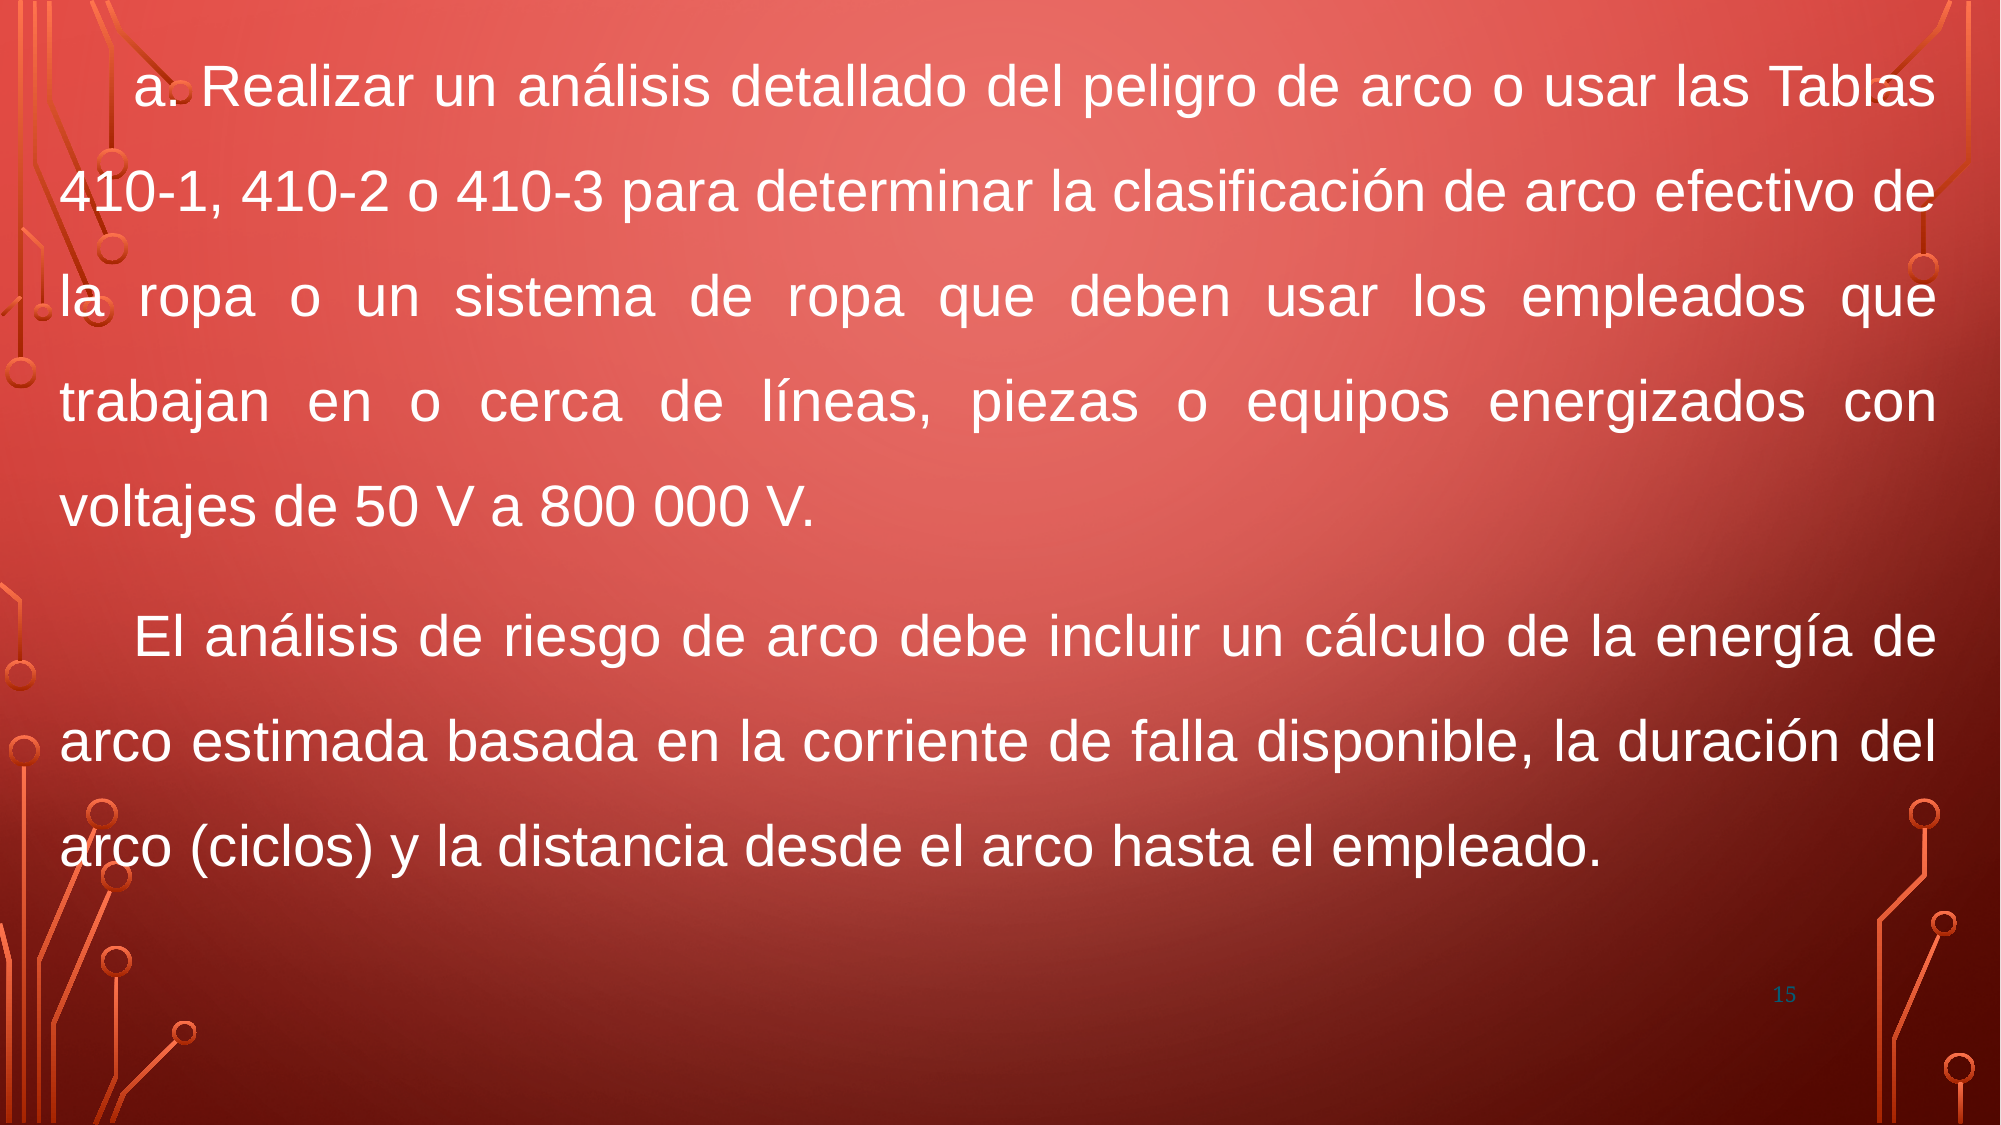

a. Realizar un análisis detallado del peligro de arco o usar las Tablas 410-1, 410-2 o 410-3 para determinar la clasificación de arco efectivo de la ropa o un sistema de ropa que deben usar los empleados que trabajan en o cerca de líneas, piezas o equipos energizados con voltajes de 50 V a 800 000 V.
El análisis de riesgo de arco debe incluir un cálculo de la energía de arco estimada basada en la corriente de falla disponible, la duración del arco (ciclos) y la distancia desde el arco hasta el empleado.
15